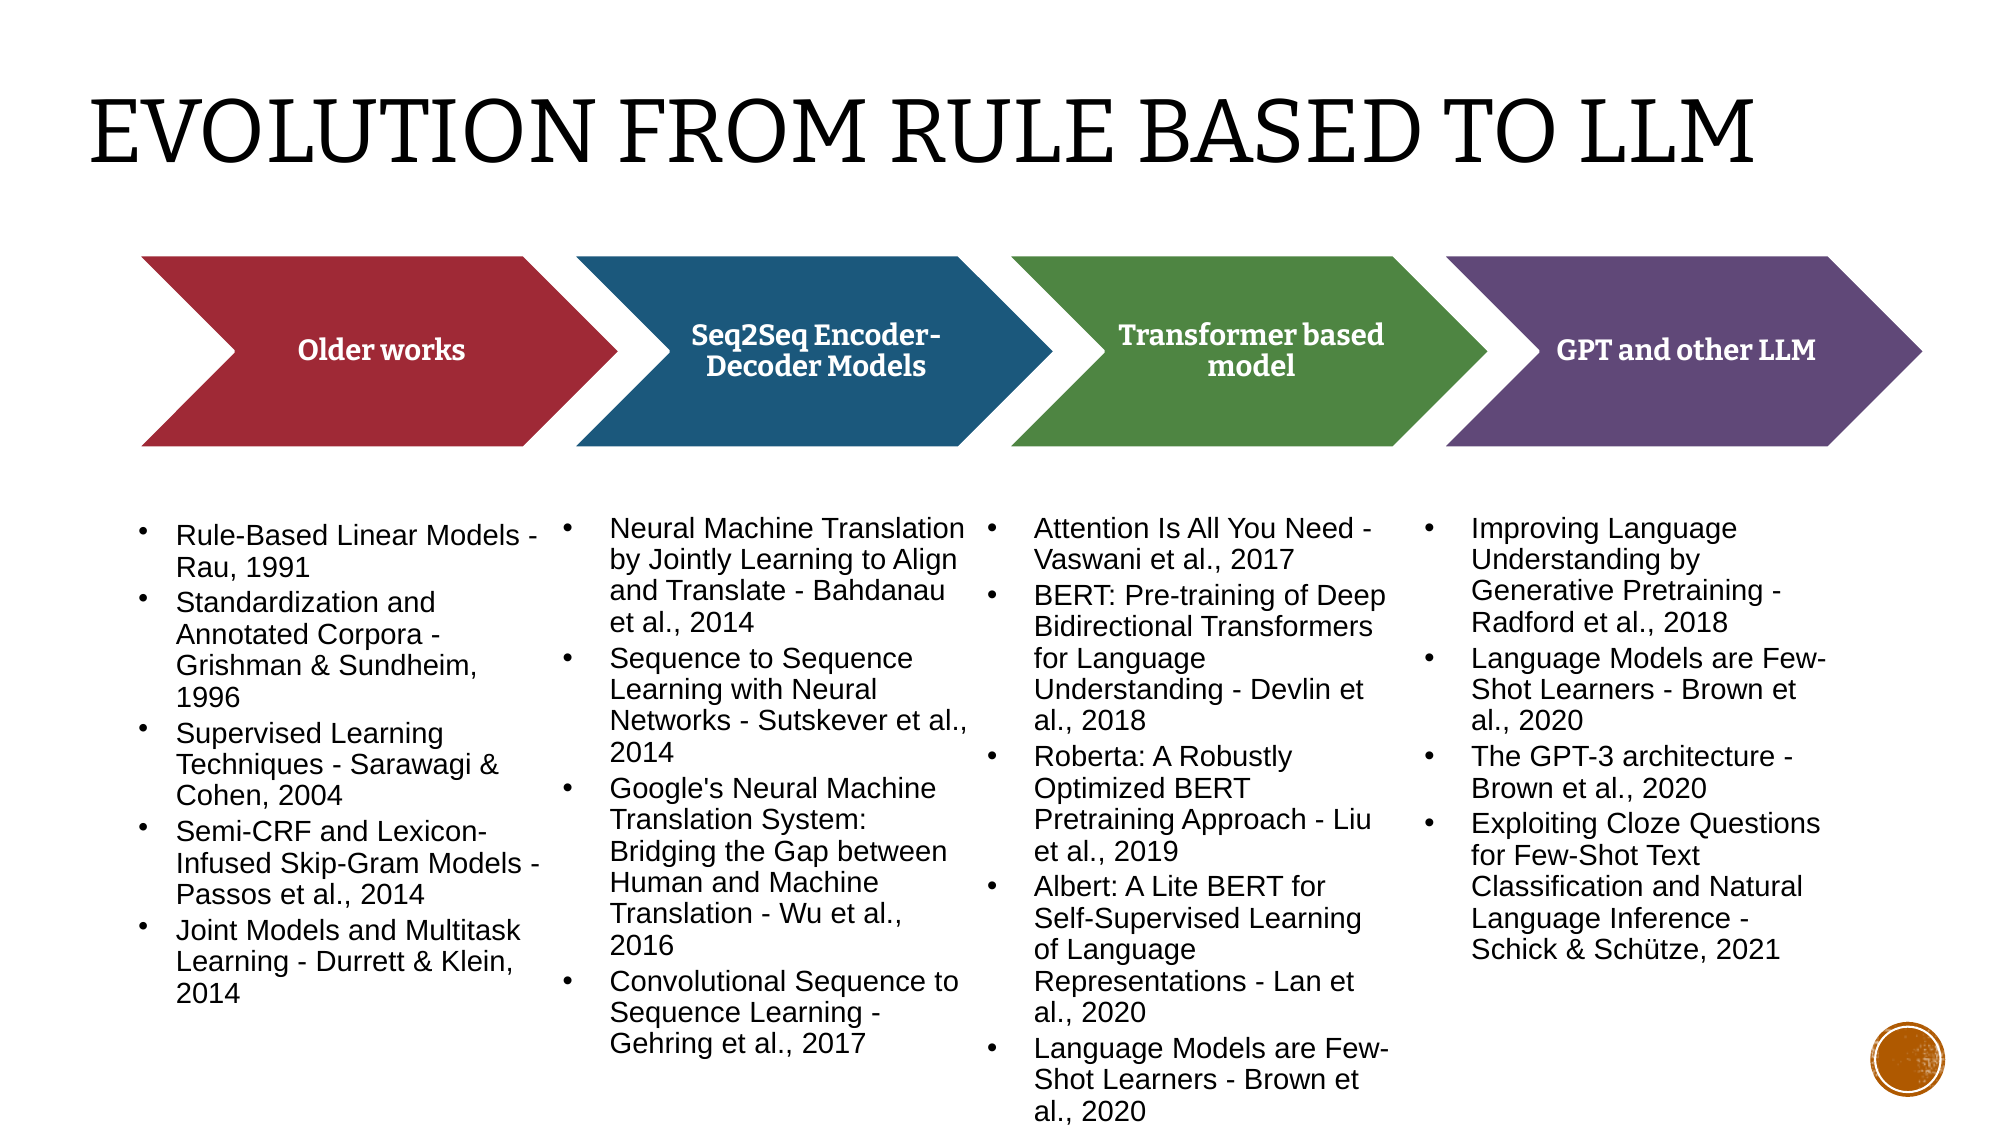

# Evolution from Rule Based to LLM
Older works
Seq2Seq Encoder-Decoder Models
Transformer based model
GPT and other LLM

Neural Machine Translation by Jointly Learning to Align and Translate - Bahdanau et al., 2014
Sequence to Sequence Learning with Neural Networks - Sutskever et al., 2014
Google's Neural Machine Translation System: Bridging the Gap between Human and Machine Translation - Wu et al., 2016
Convolutional Sequence to Sequence Learning - Gehring et al., 2017

Attention Is All You Need - Vaswani et al., 2017
BERT: Pre-training of Deep Bidirectional Transformers for Language Understanding - Devlin et al., 2018
Roberta: A Robustly Optimized BERT Pretraining Approach - Liu et al., 2019
Albert: A Lite BERT for Self-Supervised Learning of Language Representations - Lan et al., 2020
Language Models are Few-Shot Learners - Brown et al., 2020

Improving Language Understanding by Generative Pretraining - Radford et al., 2018
Language Models are Few-Shot Learners - Brown et al., 2020
The GPT-3 architecture - Brown et al., 2020
Exploiting Cloze Questions for Few-Shot Text Classification and Natural Language Inference - Schick & Schütze, 2021

Rule-Based Linear Models - Rau, 1991
Standardization and Annotated Corpora - Grishman & Sundheim, 1996
Supervised Learning Techniques - Sarawagi & Cohen, 2004
Semi-CRF and Lexicon-Infused Skip-Gram Models - Passos et al., 2014
Joint Models and Multitask Learning - Durrett & Klein, 2014